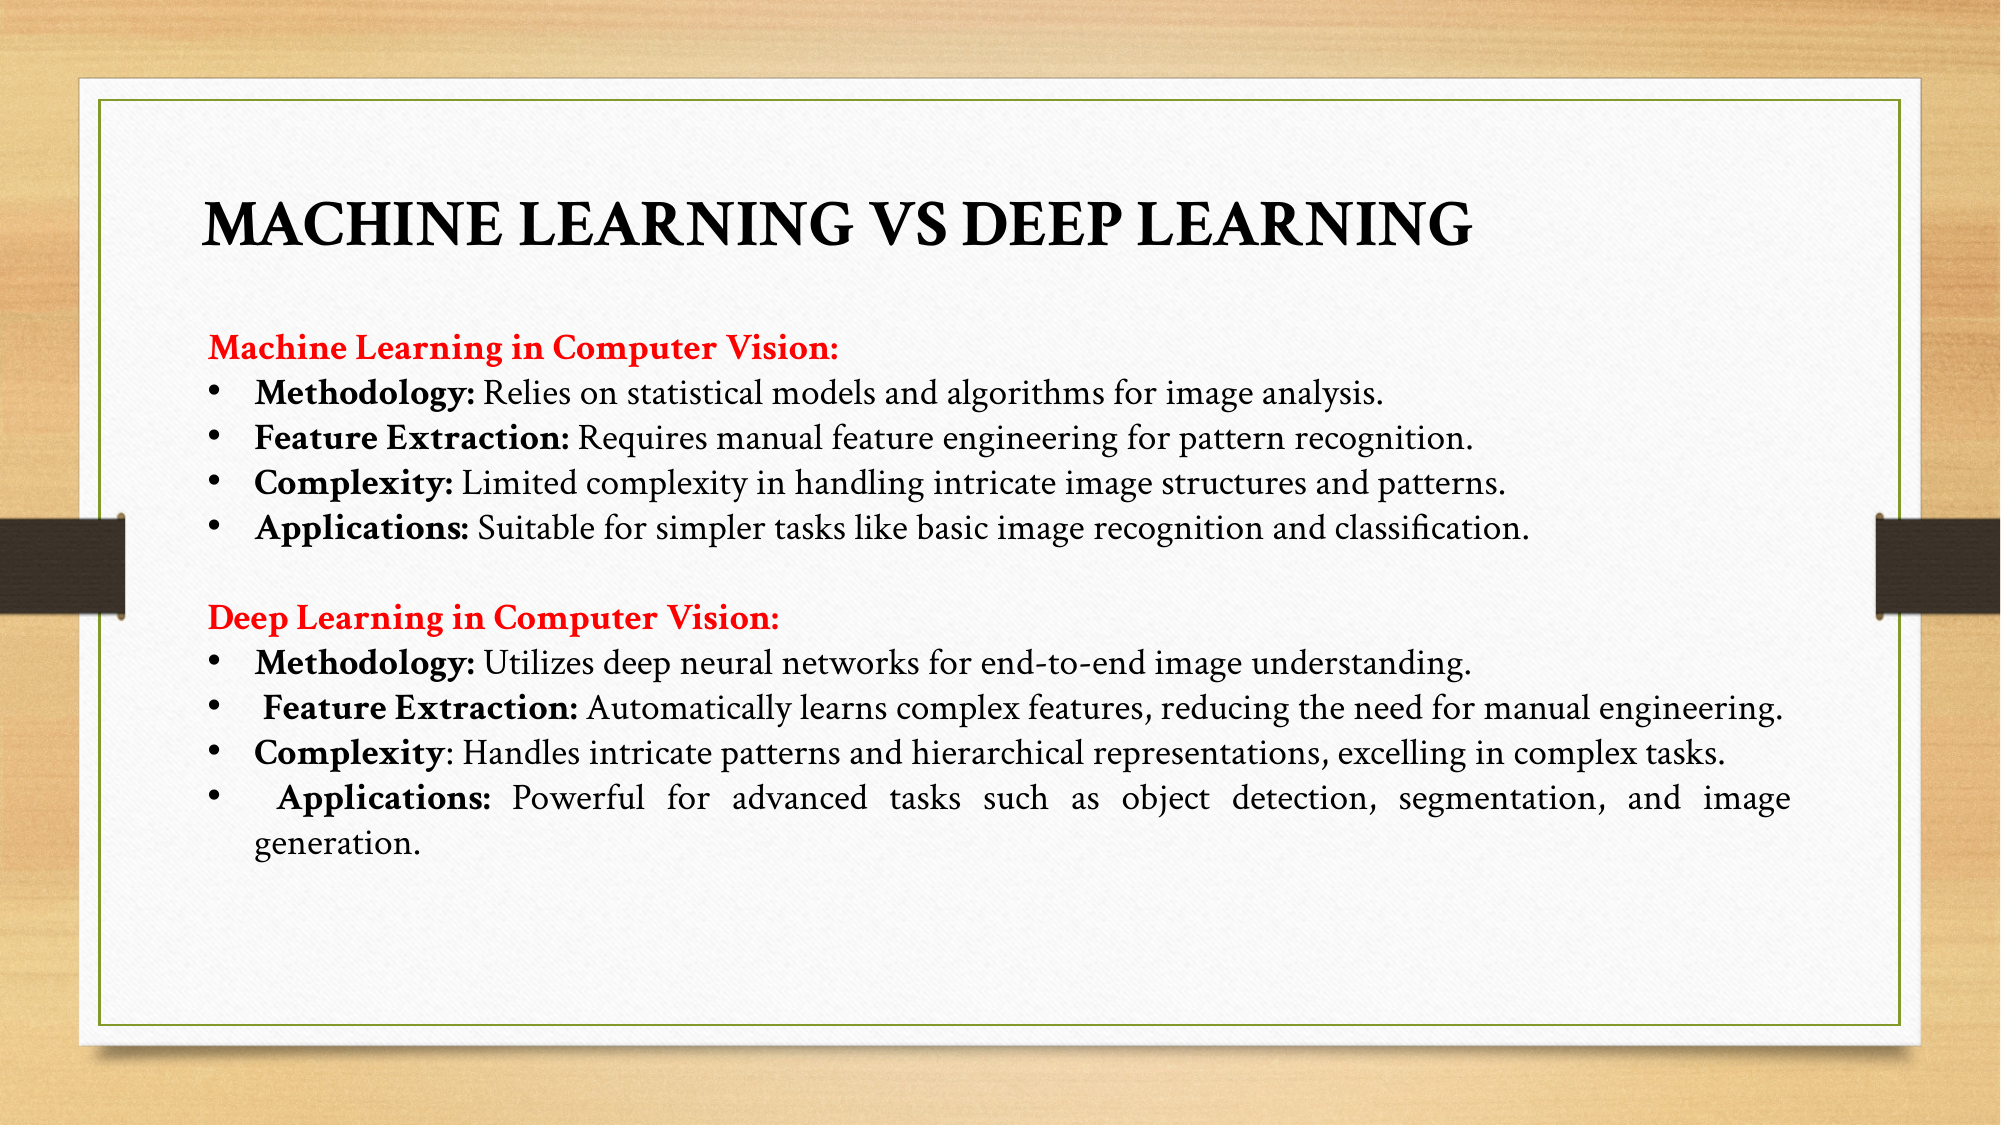

MACHINE LEARNING VS DEEP LEARNING
Machine Learning in Computer Vision:
Methodology: Relies on statistical models and algorithms for image analysis.
Feature Extraction: Requires manual feature engineering for pattern recognition.
Complexity: Limited complexity in handling intricate image structures and patterns.
Applications: Suitable for simpler tasks like basic image recognition and classification.

Deep Learning in Computer Vision:
Methodology: Utilizes deep neural networks for end-to-end image understanding.
 Feature Extraction: Automatically learns complex features, reducing the need for manual engineering.
Complexity: Handles intricate patterns and hierarchical representations, excelling in complex tasks.
 Applications: Powerful for advanced tasks such as object detection, segmentation, and image generation.